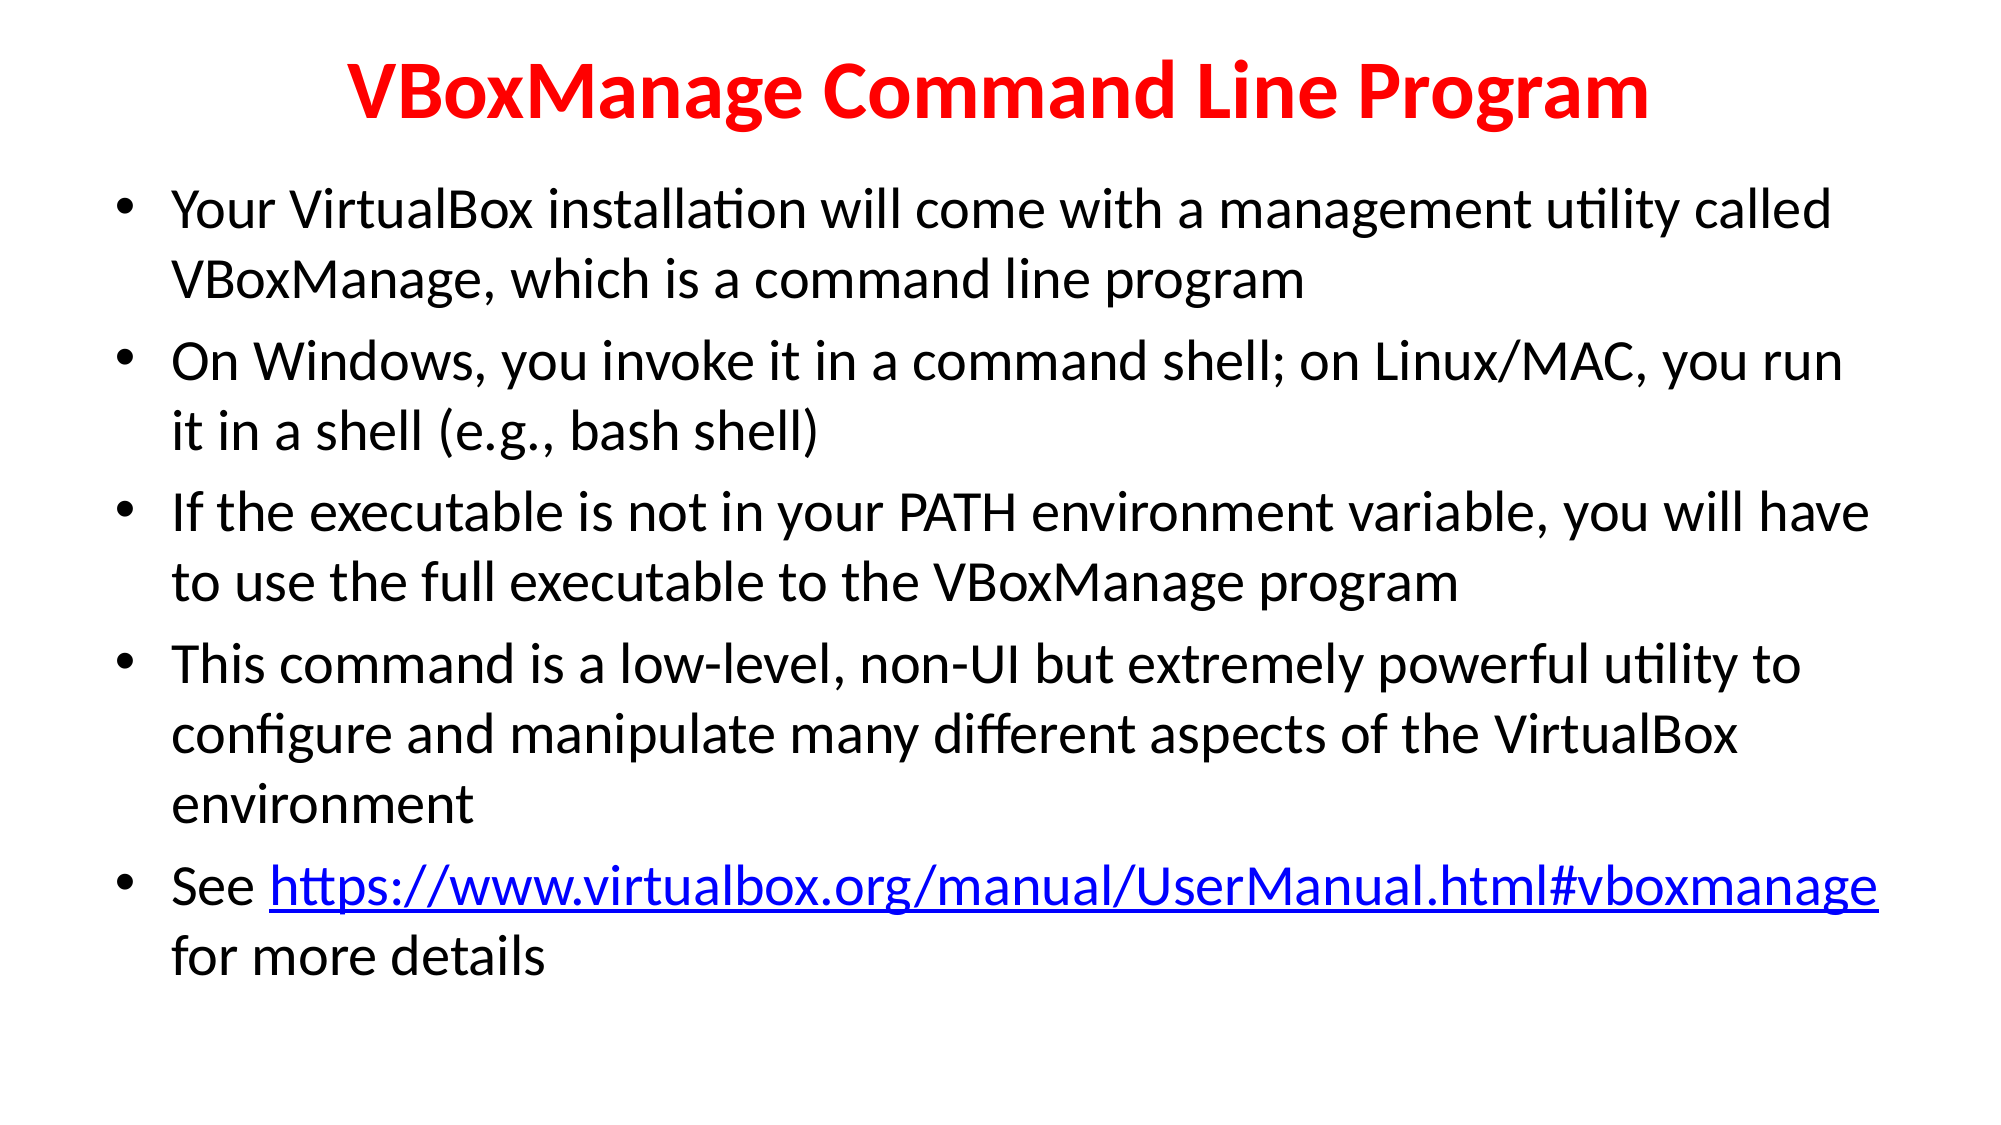

# VBoxManage Command Line Program
Your VirtualBox installation will come with a management utility called VBoxManage, which is a command line program
On Windows, you invoke it in a command shell; on Linux/MAC, you run it in a shell (e.g., bash shell)
If the executable is not in your PATH environment variable, you will have to use the full executable to the VBoxManage program
This command is a low-level, non-UI but extremely powerful utility to configure and manipulate many different aspects of the VirtualBox environment
See https://www.virtualbox.org/manual/UserManual.html#vboxmanage for more details